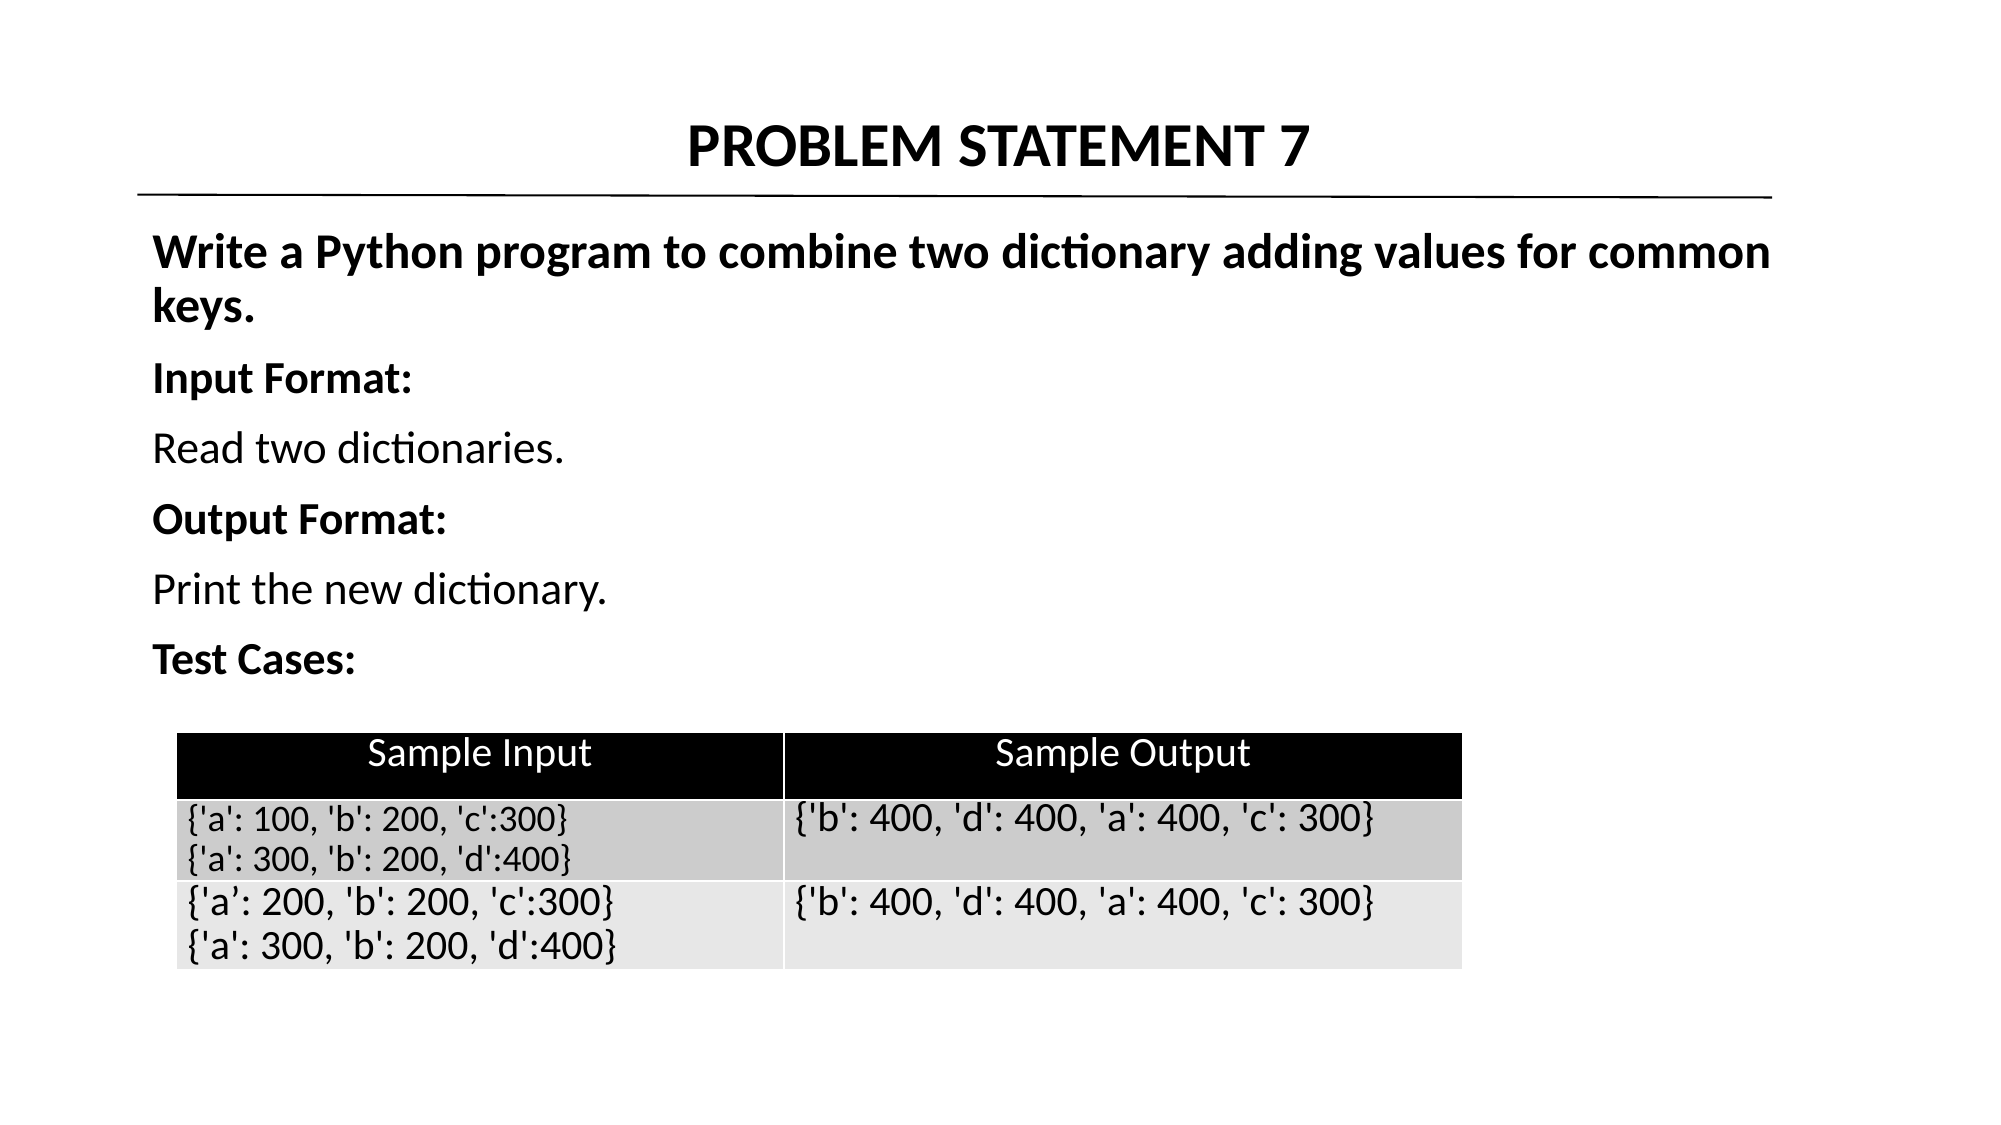

# PROBLEM STATEMENT 7
Write a Python program to combine two dictionary adding values for common keys.
Input Format:
Read two dictionaries.
Output Format:
Print the new dictionary.
Test Cases:

| Sample Input | Sample Output |
| --- | --- |
| {'a': 100, 'b': 200, 'c':300} {'a': 300, 'b': 200, 'd':400} | {'b': 400, 'd': 400, 'a': 400, 'c': 300} |
| {'a’: 200, 'b': 200, 'c':300} {'a': 300, 'b': 200, 'd':400} | {'b': 400, 'd': 400, 'a': 400, 'c': 300} |